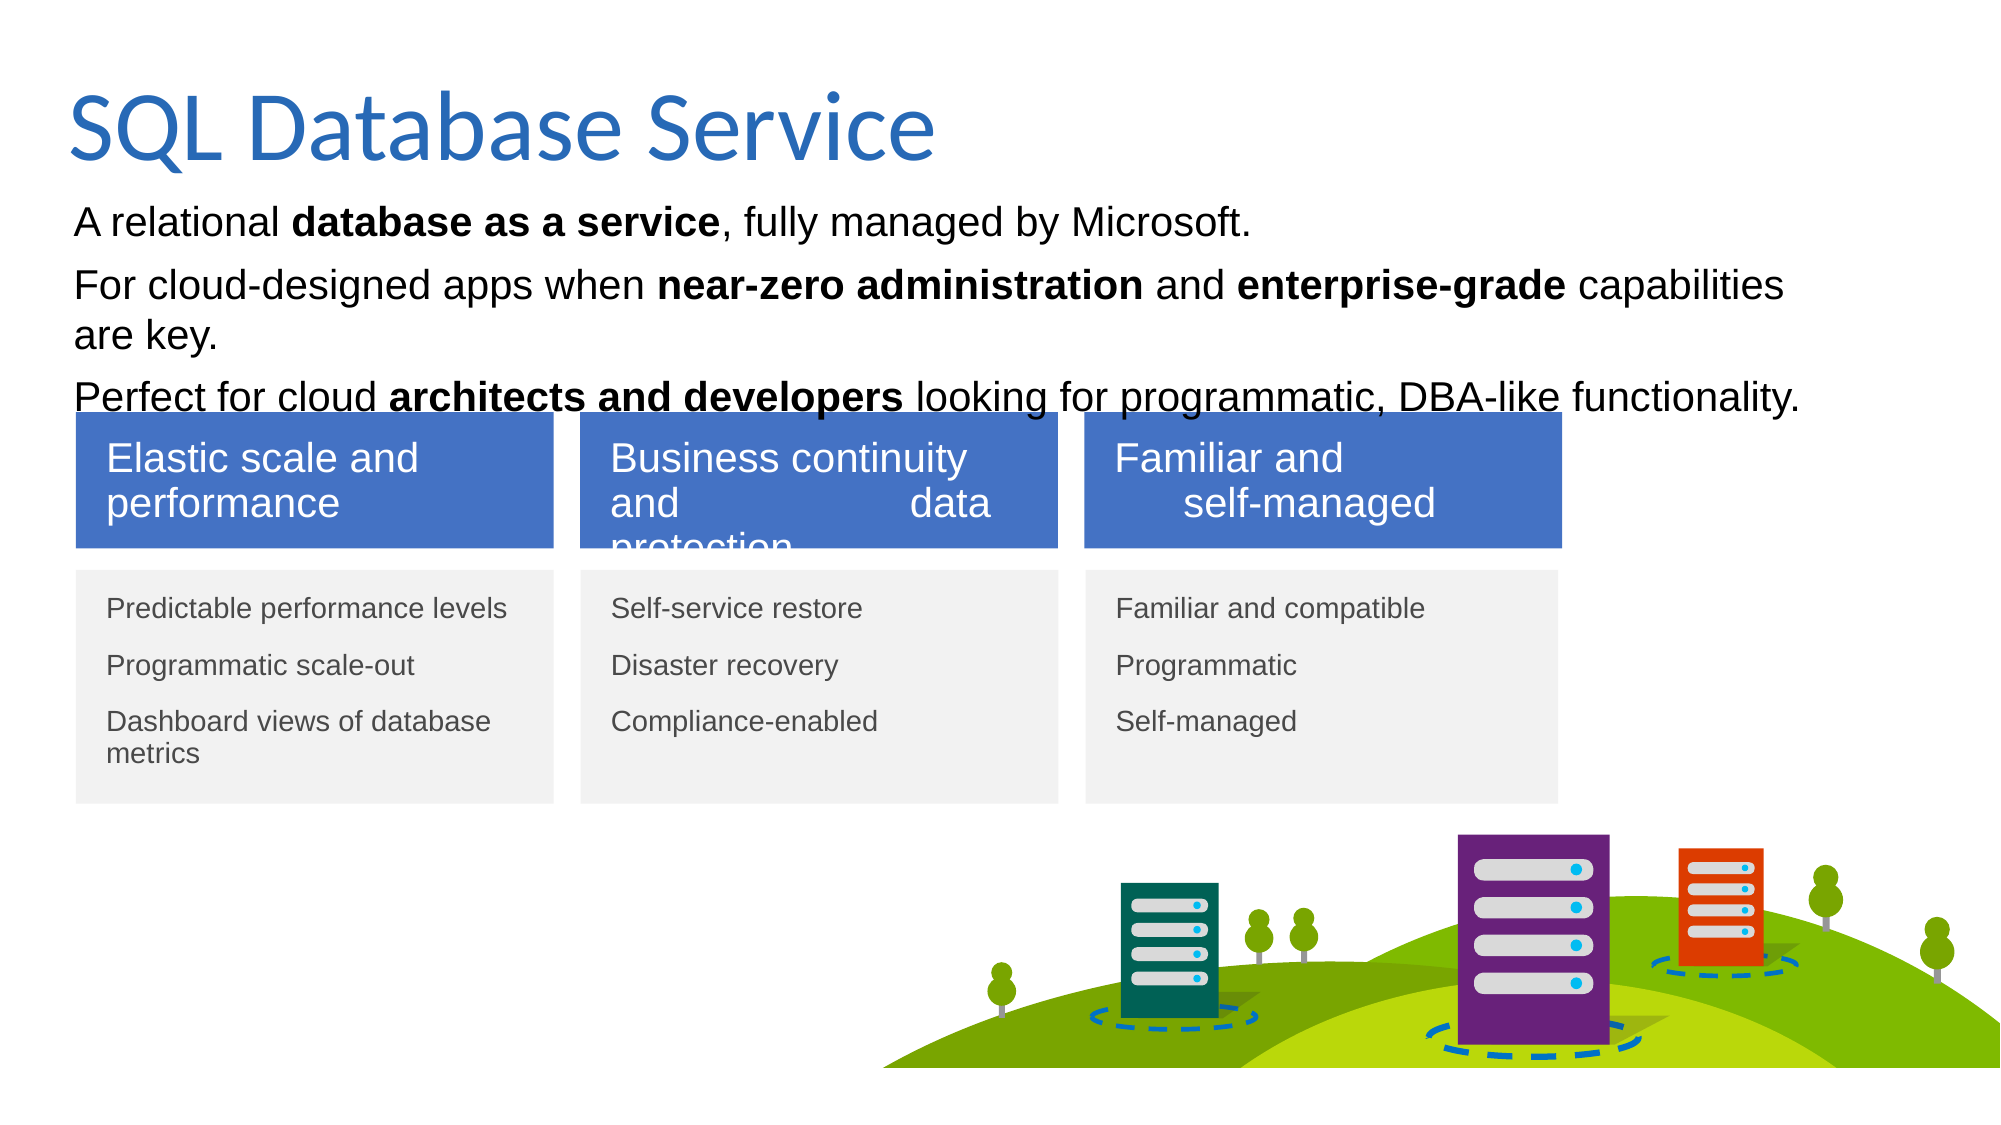

# SQL Database Service
A relational database as a service, fully managed by Microsoft.
For cloud-designed apps when near-zero administration and enterprise-grade capabilities are key.
Perfect for cloud architects and developers looking for programmatic, DBA-like functionality.
Elastic scale and performance
Business continuity and                    data protection
Familiar and                       self-managed
Self-service restore
Disaster recovery
Compliance-enabled
Familiar and compatible
Programmatic
Self-managed
Predictable performance levels
Programmatic scale-out
Dashboard views of database metrics